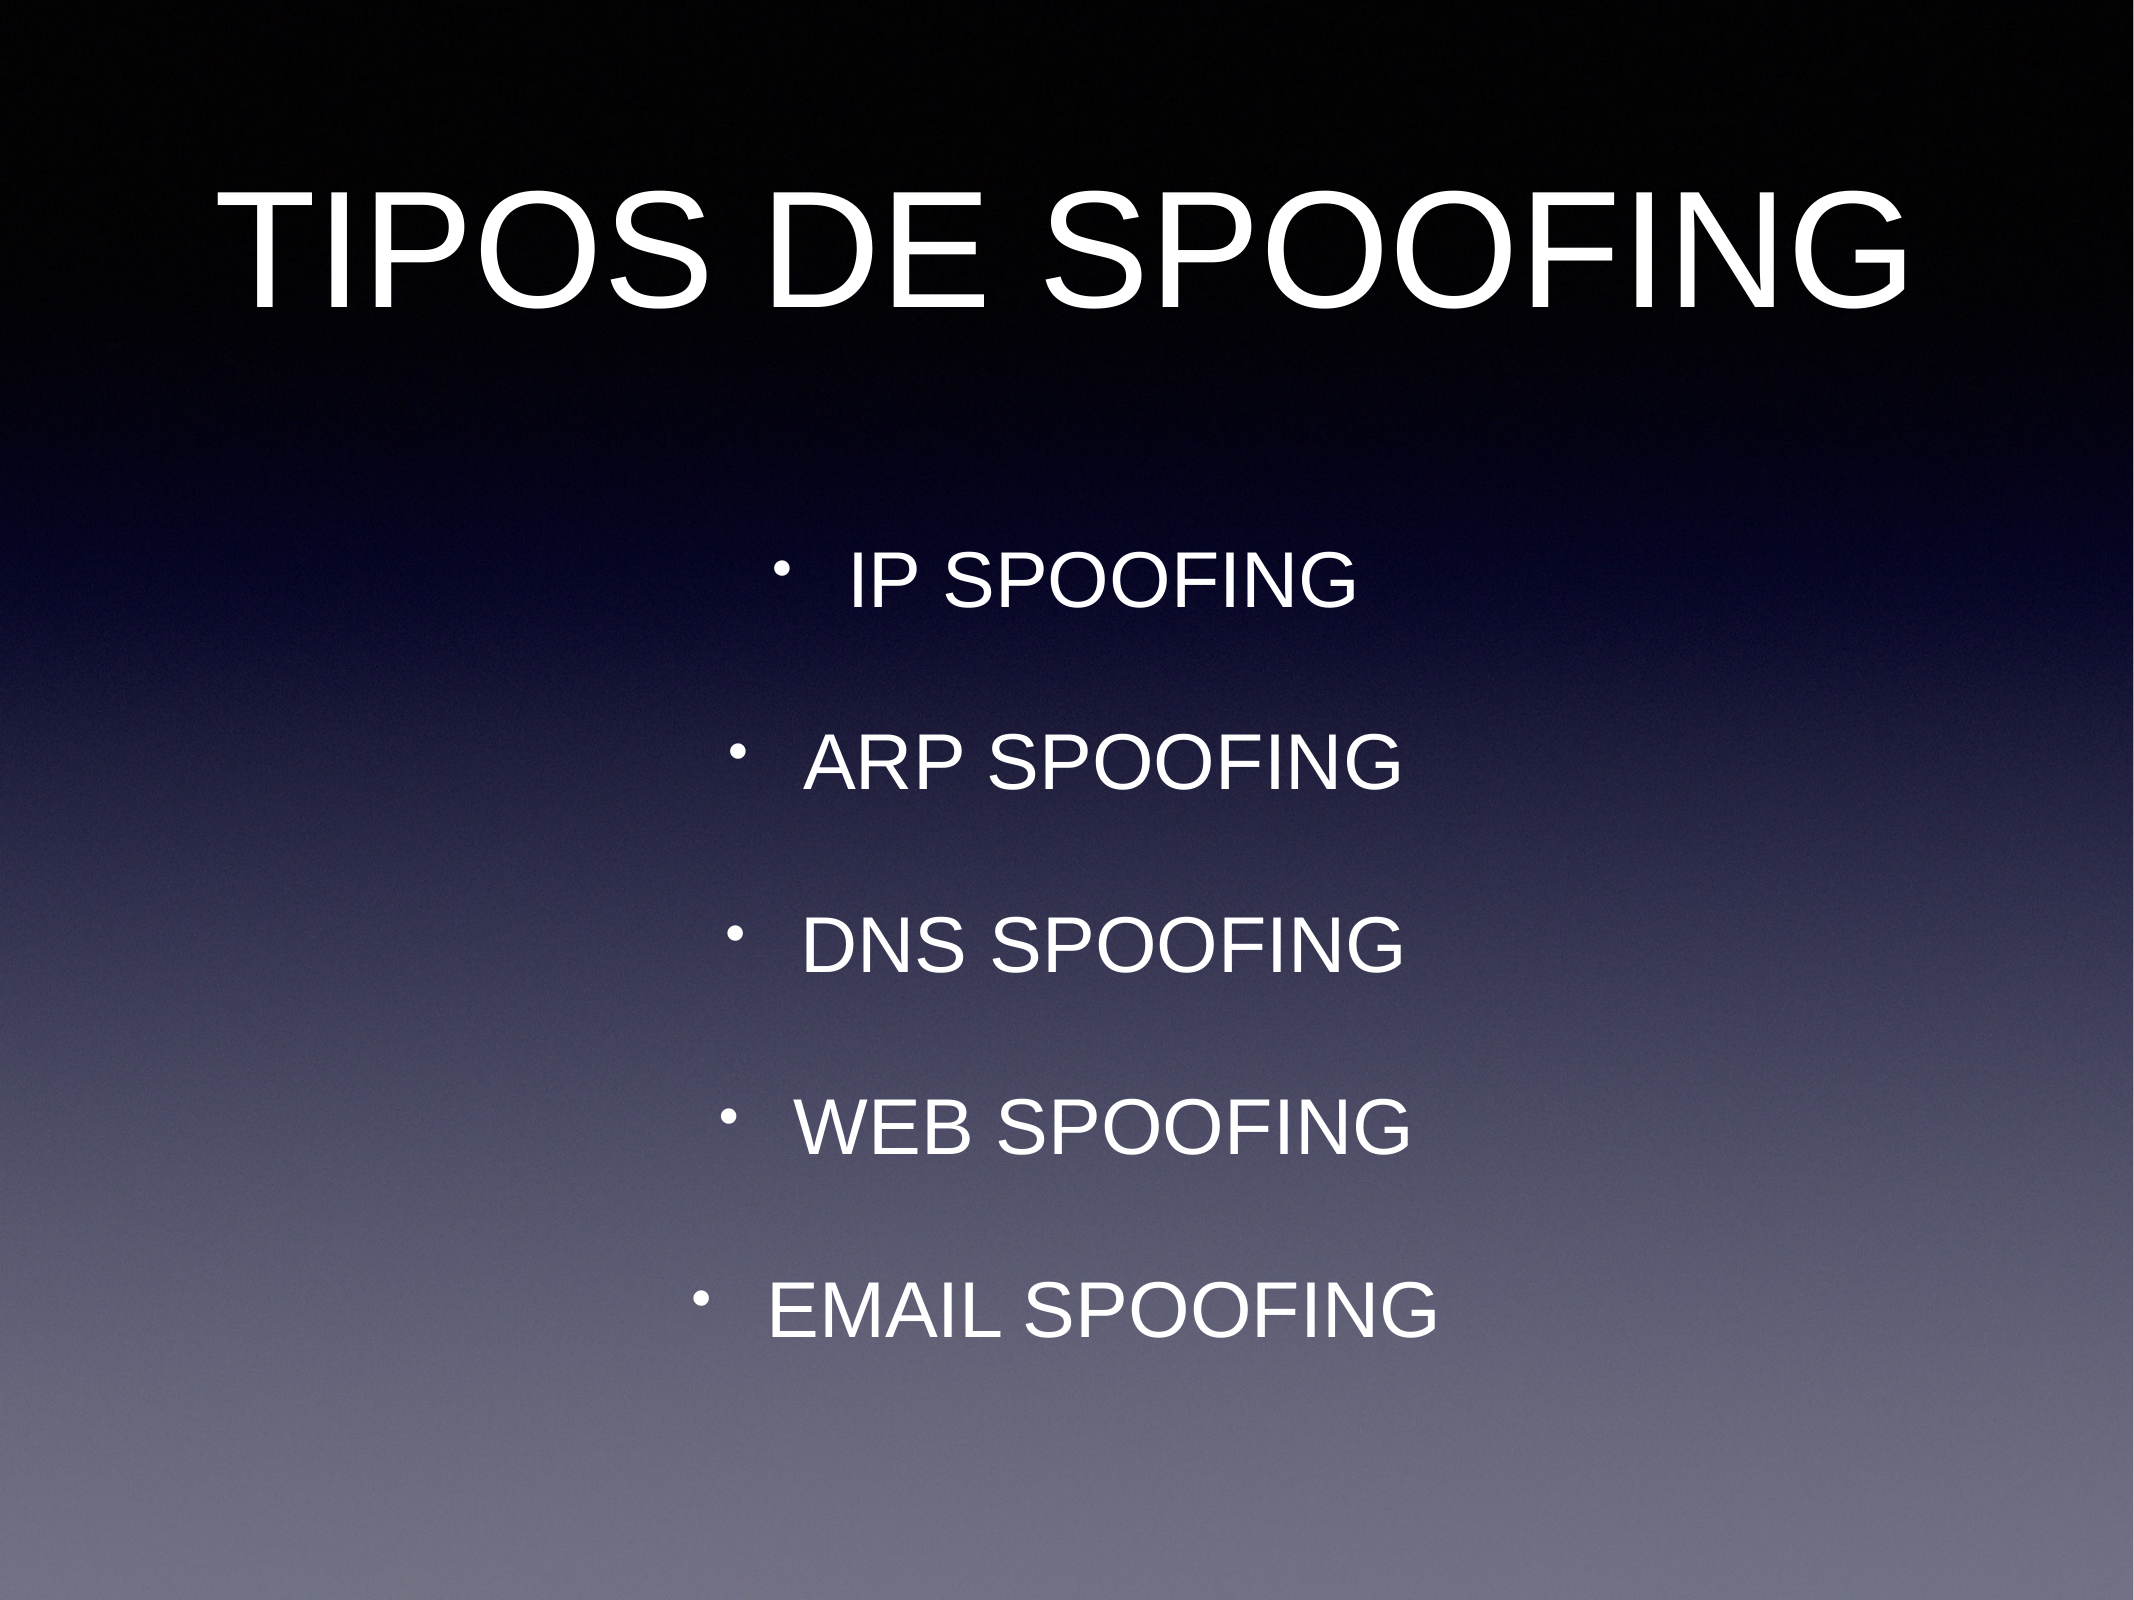

# TIPOS DE SPOOFING
IP SPOOFING
ARP SPOOFING
DNS SPOOFING
WEB SPOOFING
EMAIL SPOOFING